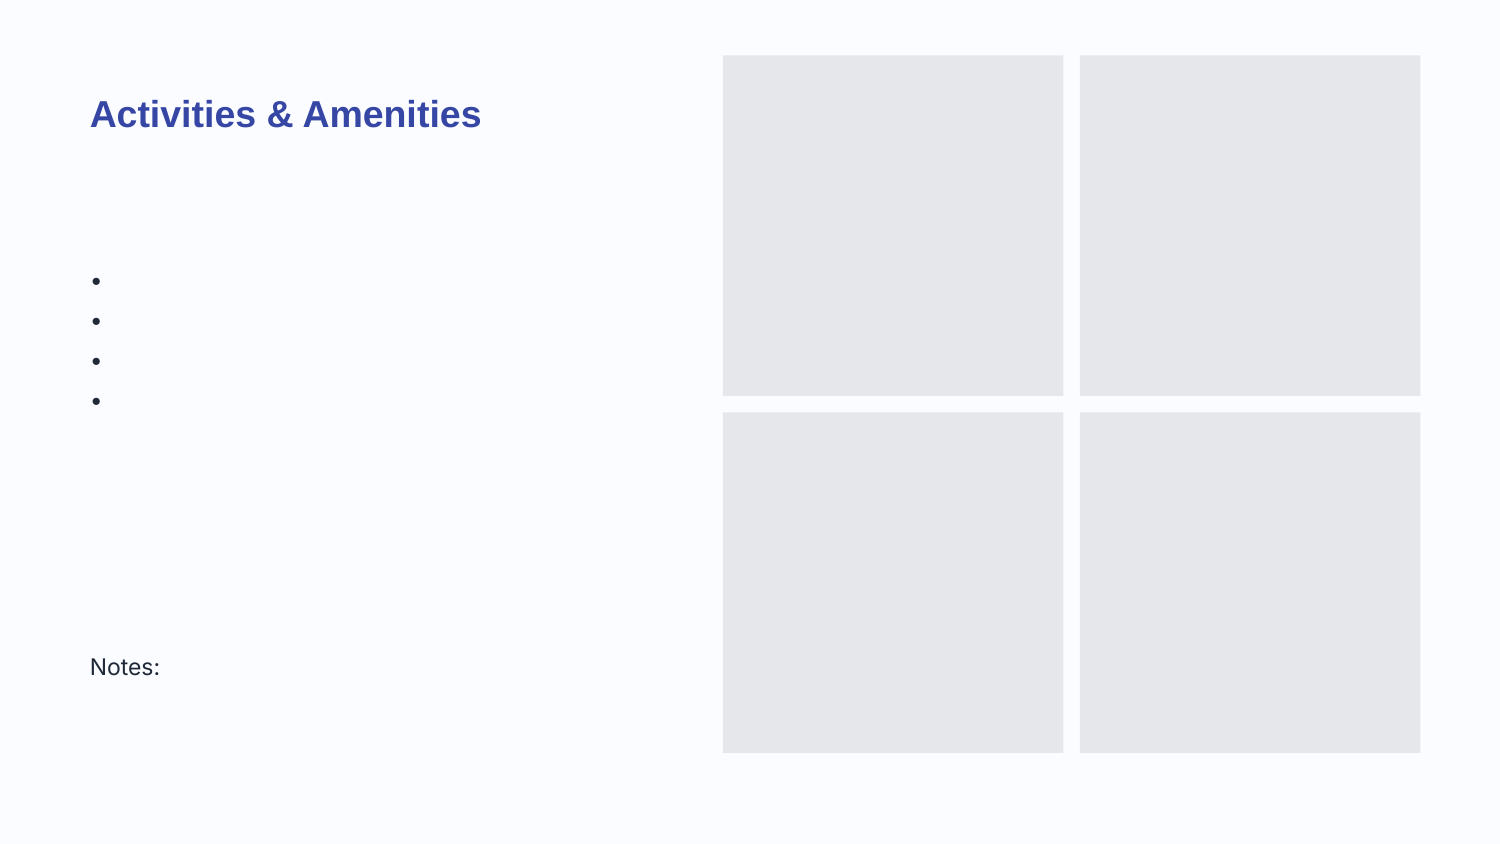

Activities & Amenities
•
•
•
•

Notes: